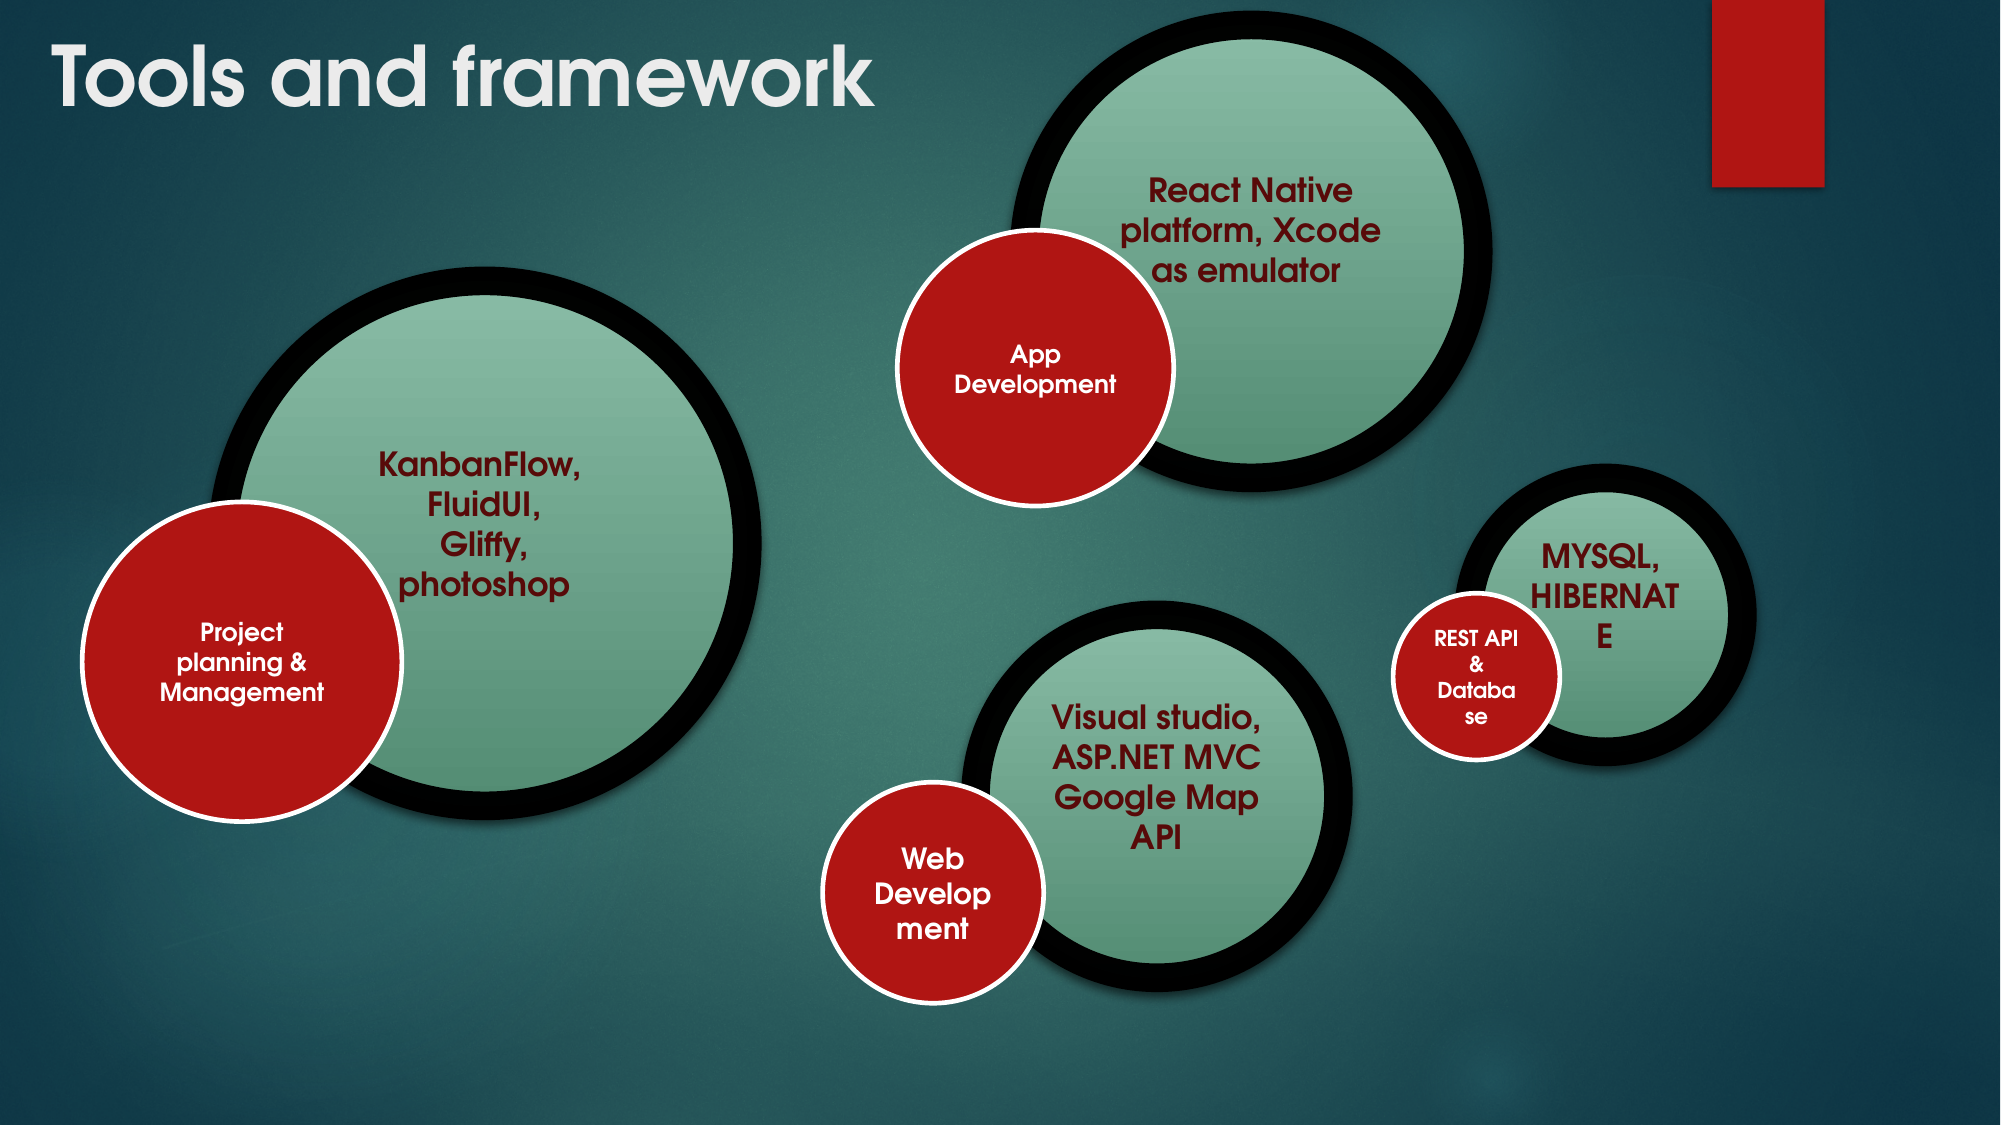

Tools and framework
React Native platform, Xcode as emulator

App Development
KanbanFlow,
FluidUI,
Gliffy,
photoshop

MYSQL,
HIBERNATE

Project planning & Management
REST API &
Database
Visual studio,
ASP.NET MVC
Google Map API

Web Development